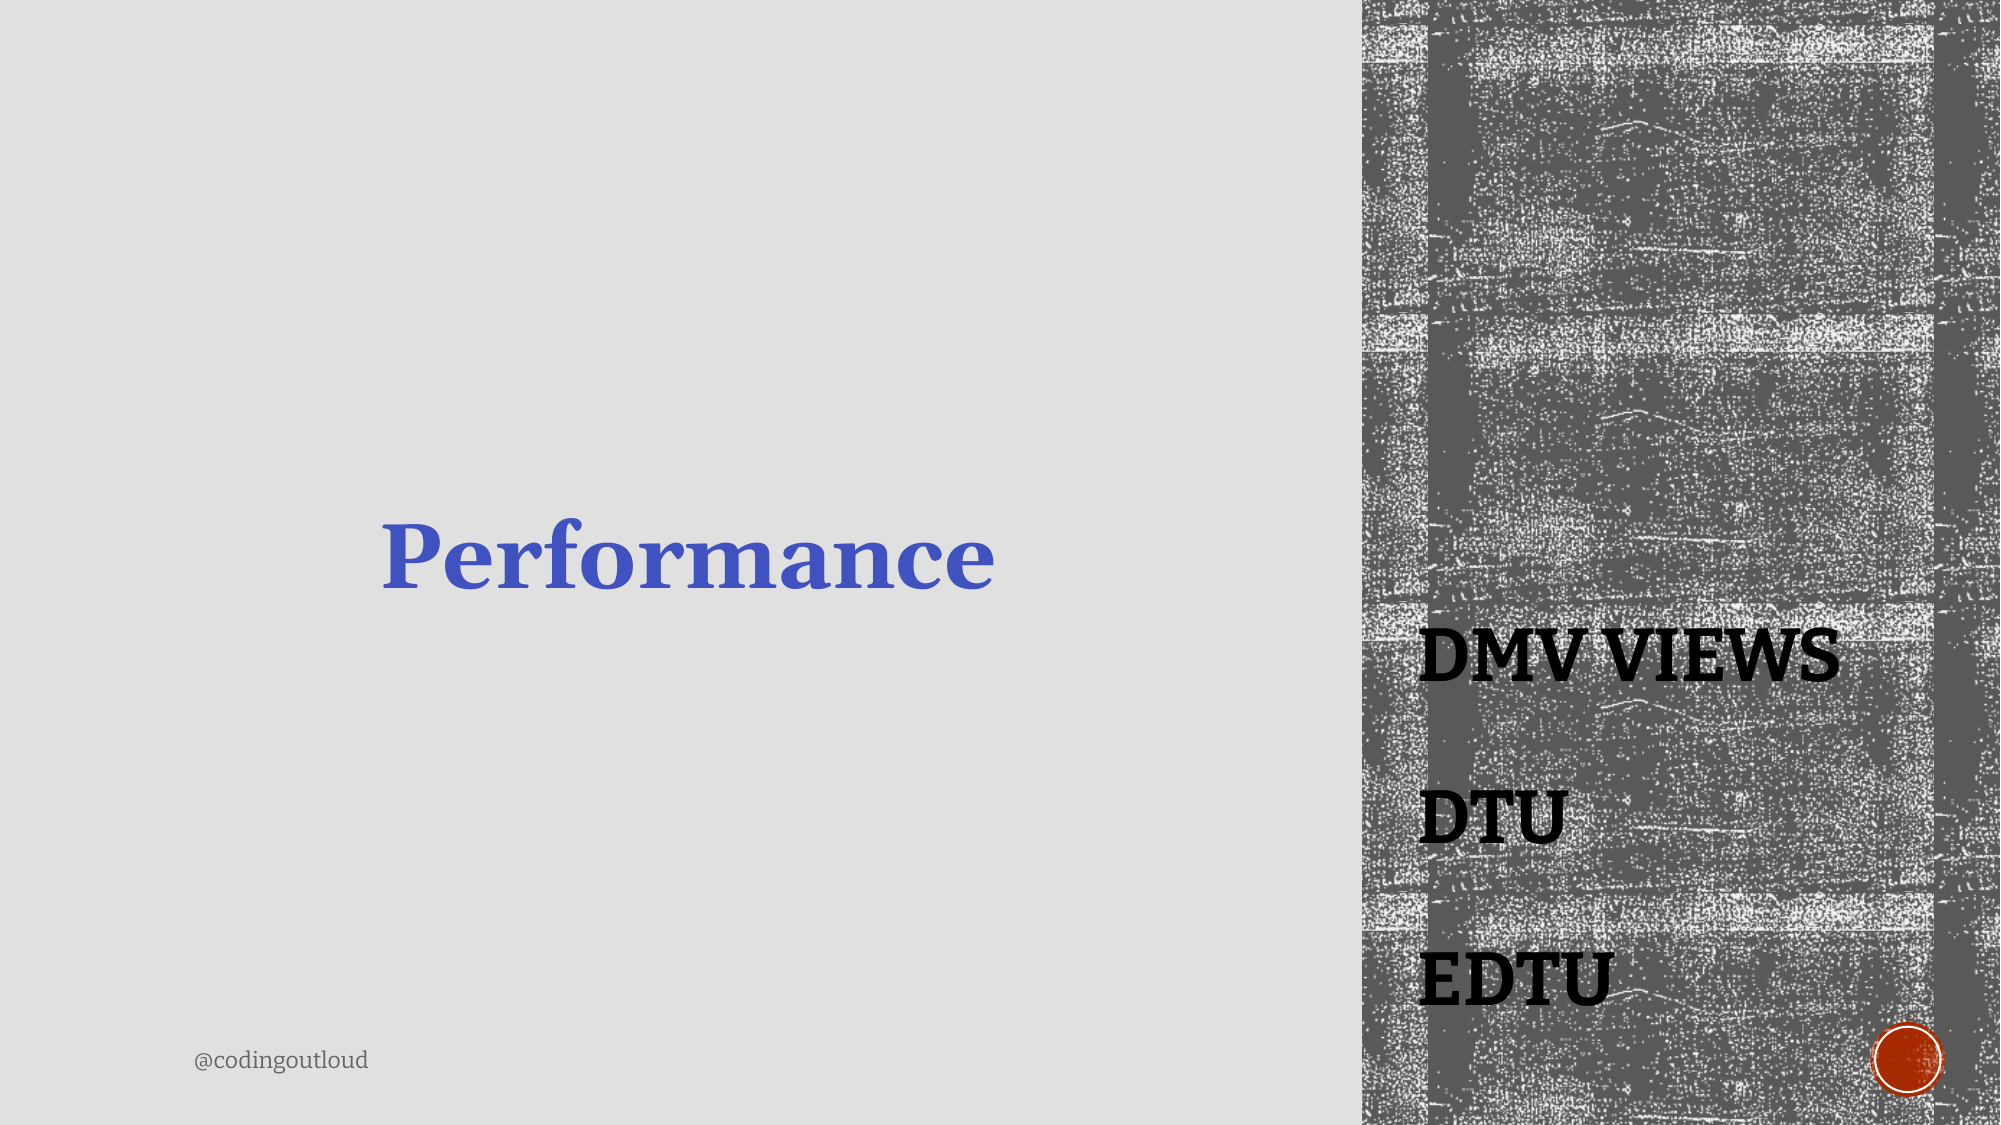

Performance
# DMV Views DTU eDTU
@codingoutloud